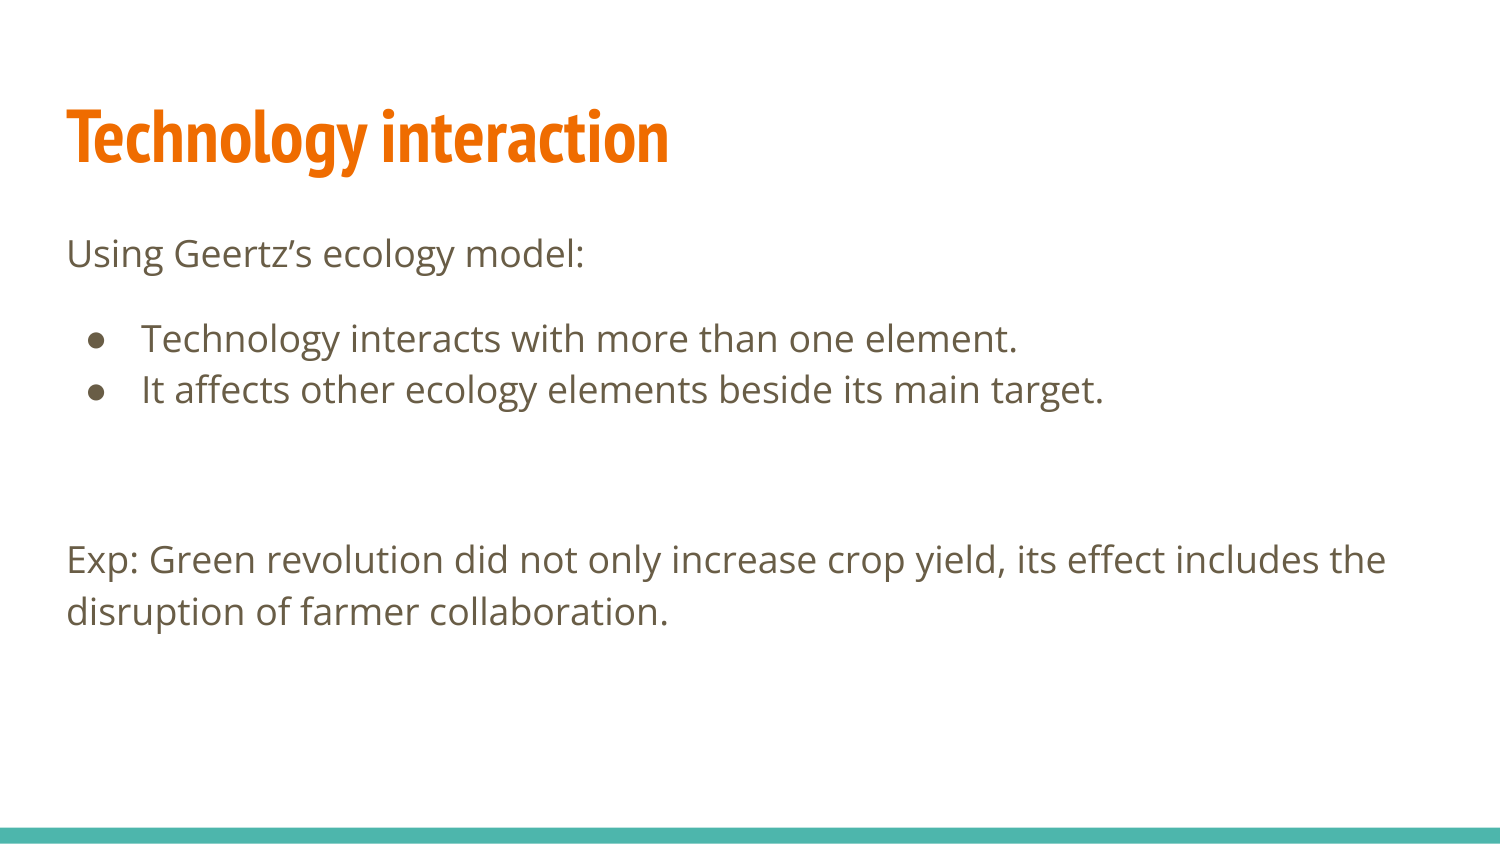

# Technology interaction
Using Geertz’s ecology model:
Technology interacts with more than one element.
It affects other ecology elements beside its main target.

Exp: Green revolution did not only increase crop yield, its effect includes the disruption of farmer collaboration.